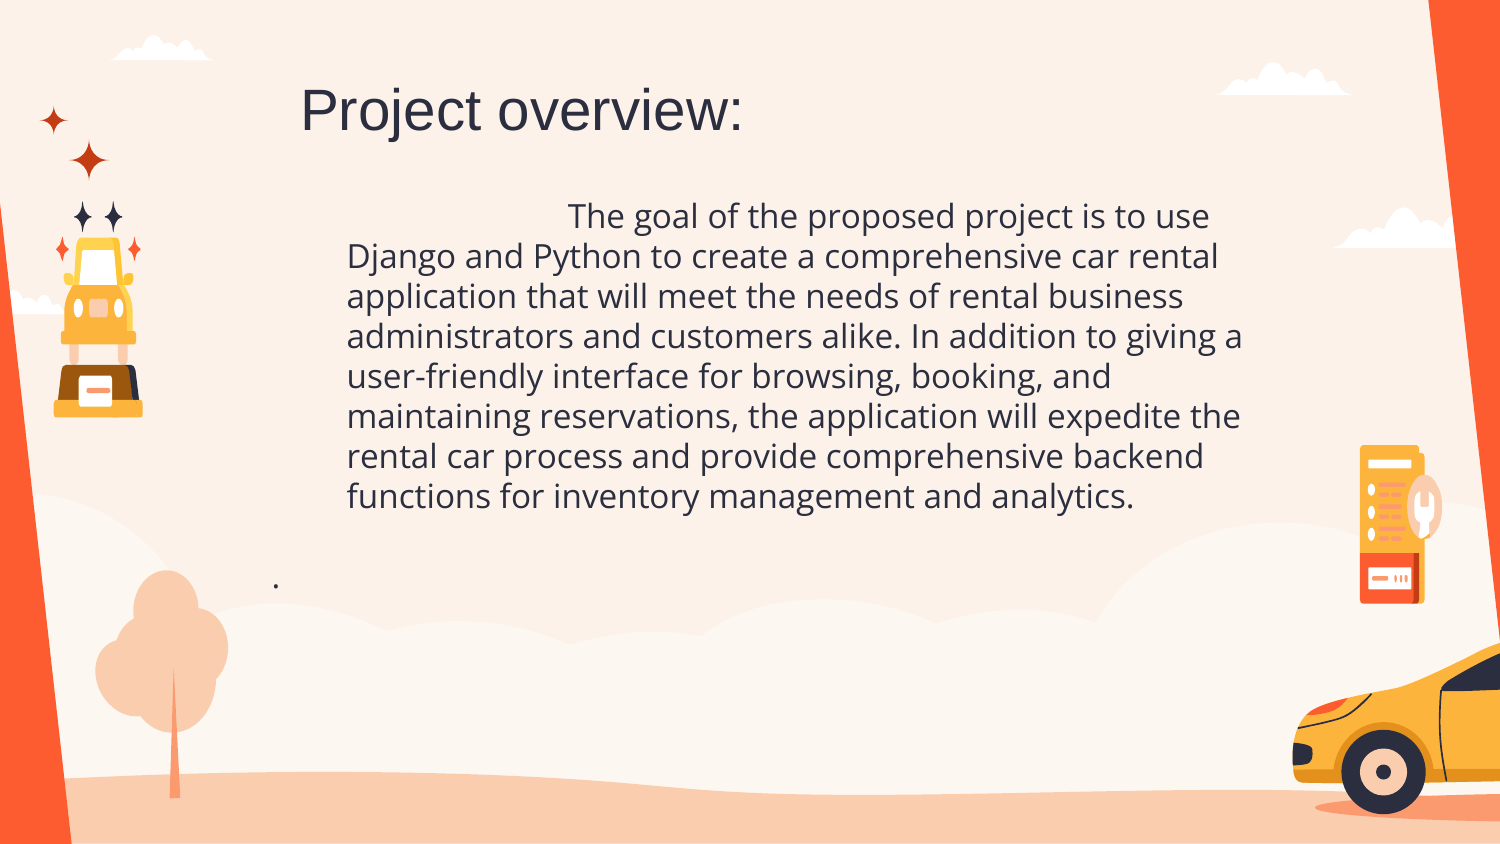

Project overview:
                               The goal of the proposed project is to use Django and Python to create a comprehensive car rental application that will meet the needs of rental business administrators and customers alike. In addition to giving a user-friendly interface for browsing, booking, and maintaining reservations, the application will expedite the rental car process and provide comprehensive backend functions for inventory management and analytics.

.